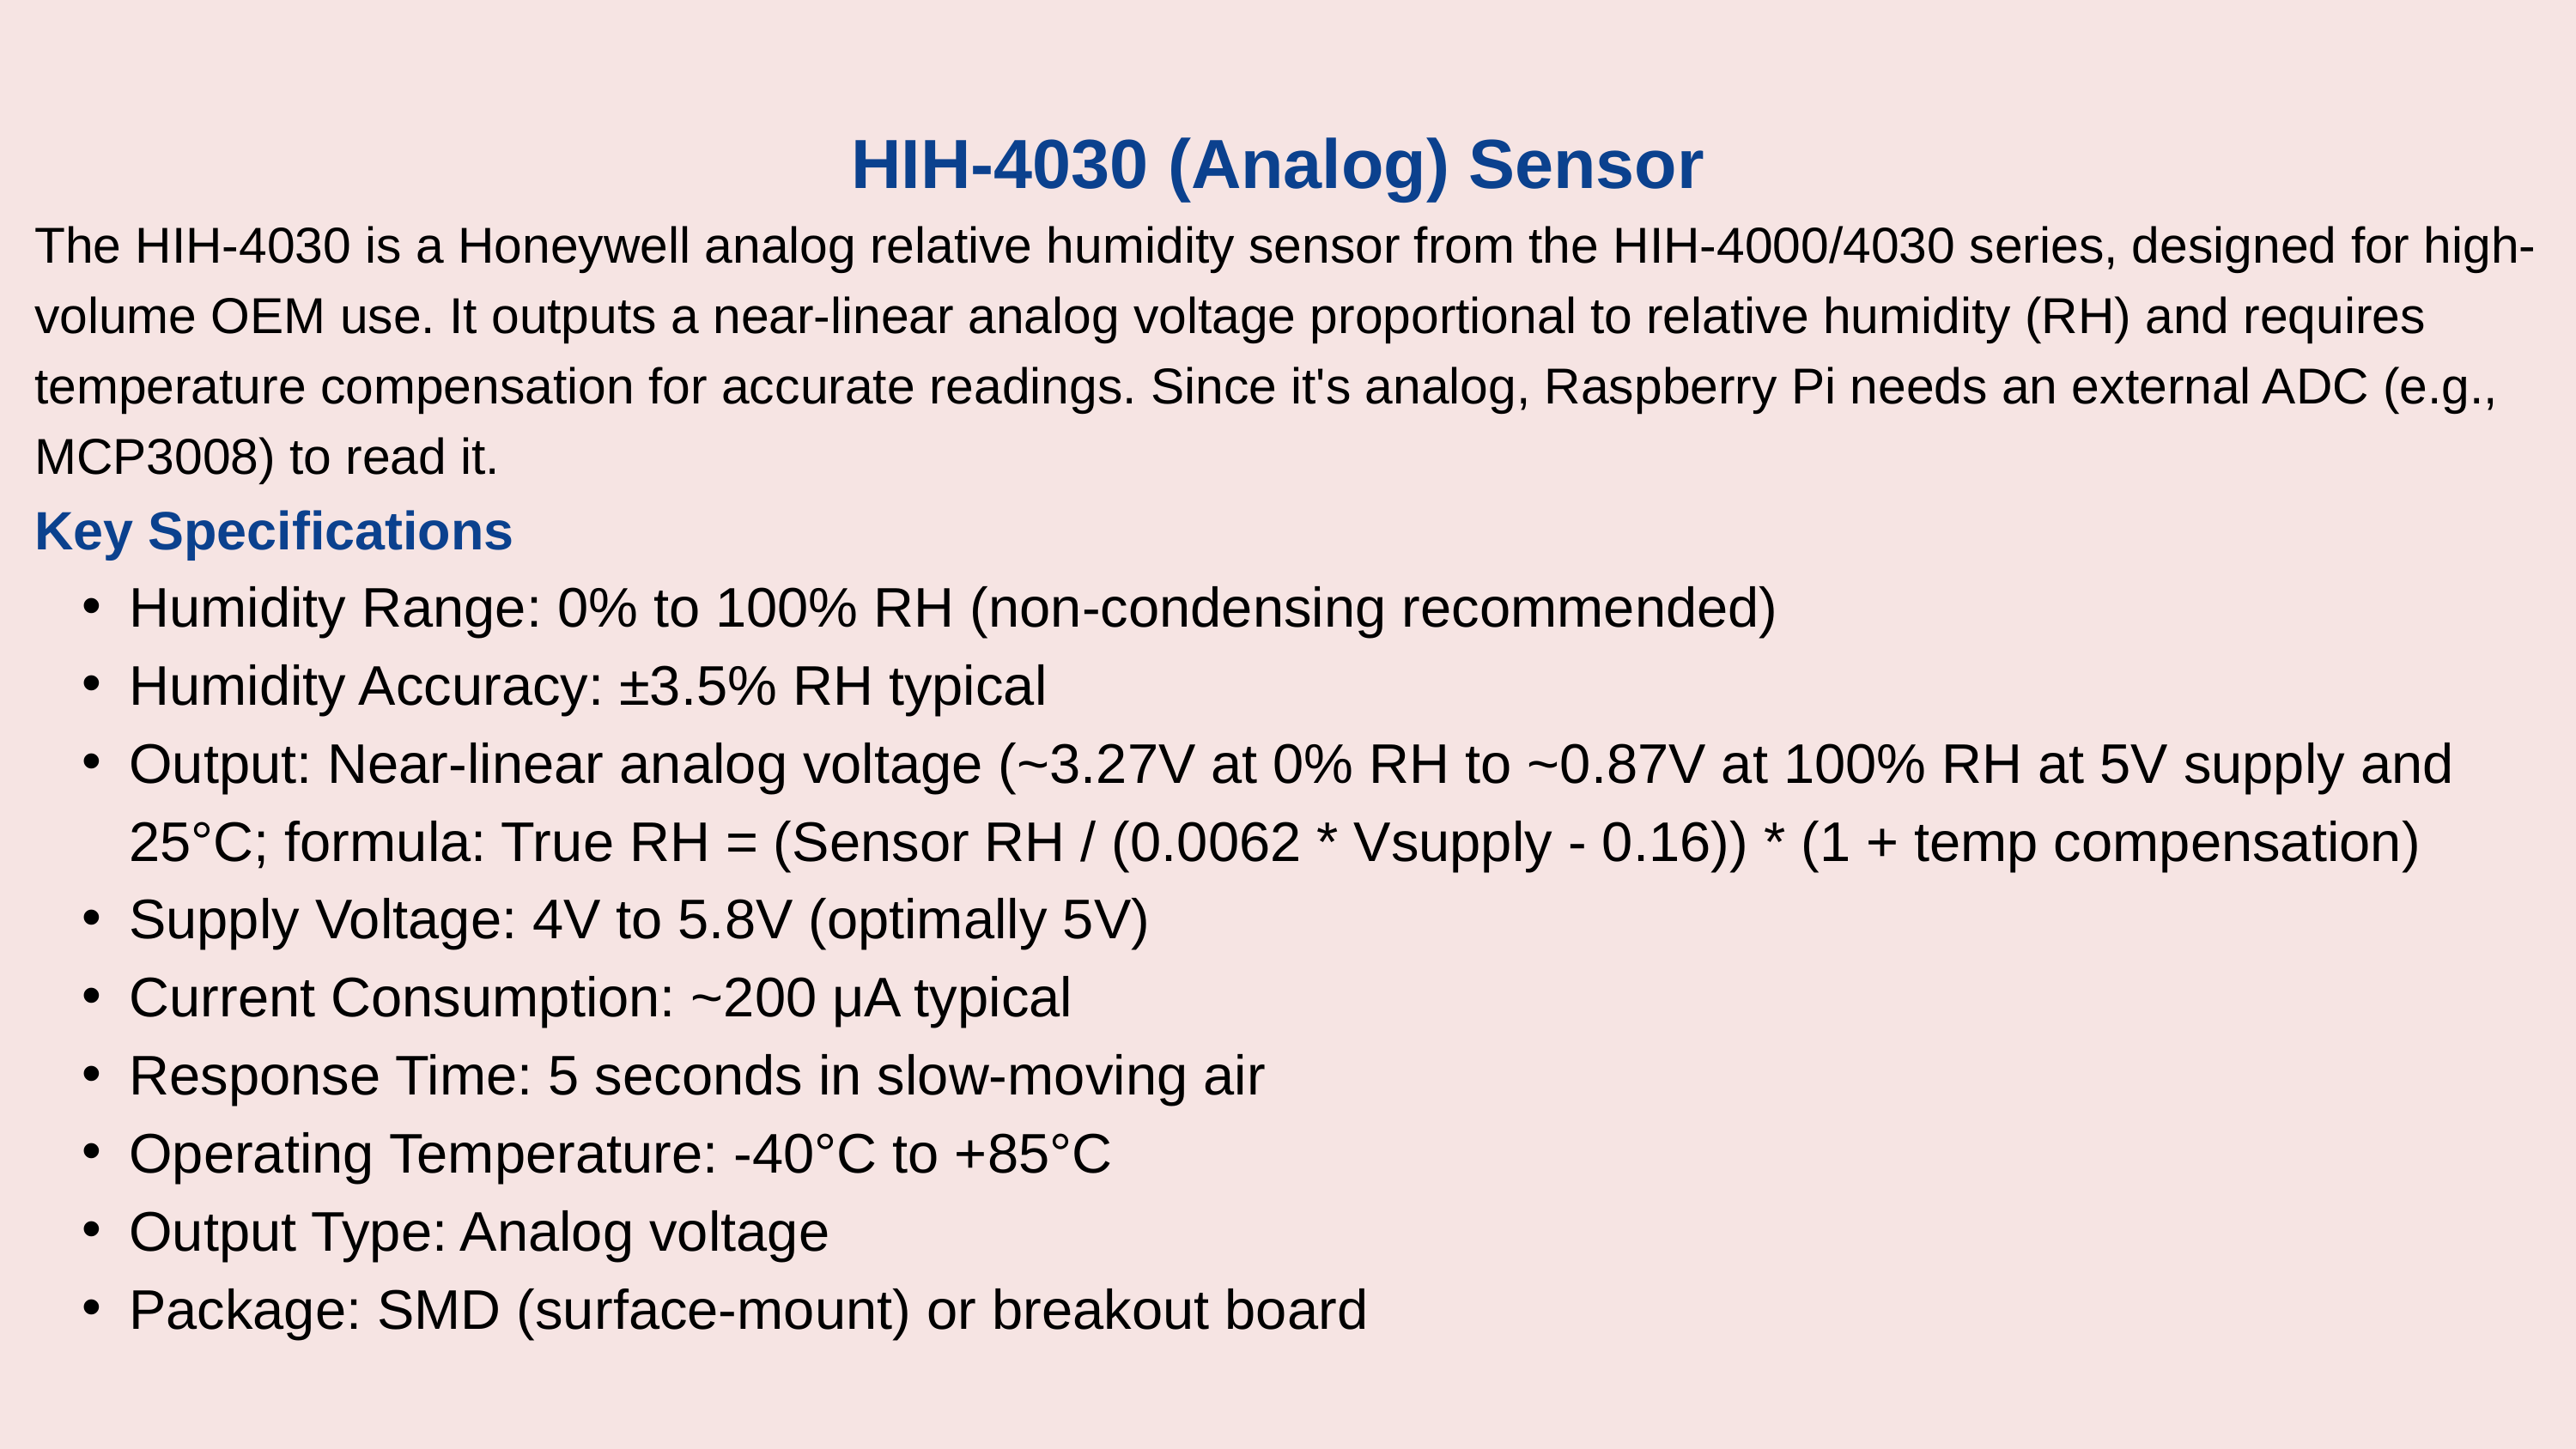

HIH-4030 (Analog) Sensor
The HIH-4030 is a Honeywell analog relative humidity sensor from the HIH-4000/4030 series, designed for high-volume OEM use. It outputs a near-linear analog voltage proportional to relative humidity (RH) and requires temperature compensation for accurate readings. Since it's analog, Raspberry Pi needs an external ADC (e.g., MCP3008) to read it.
Key Specifications
Humidity Range: 0% to 100% RH (non-condensing recommended)
Humidity Accuracy: ±3.5% RH typical
Output: Near-linear analog voltage (~3.27V at 0% RH to ~0.87V at 100% RH at 5V supply and 25°C; formula: True RH = (Sensor RH / (0.0062 * Vsupply - 0.16)) * (1 + temp compensation)
Supply Voltage: 4V to 5.8V (optimally 5V)
Current Consumption: ~200 μA typical
Response Time: 5 seconds in slow-moving air
Operating Temperature: -40°C to +85°C
Output Type: Analog voltage
Package: SMD (surface-mount) or breakout board